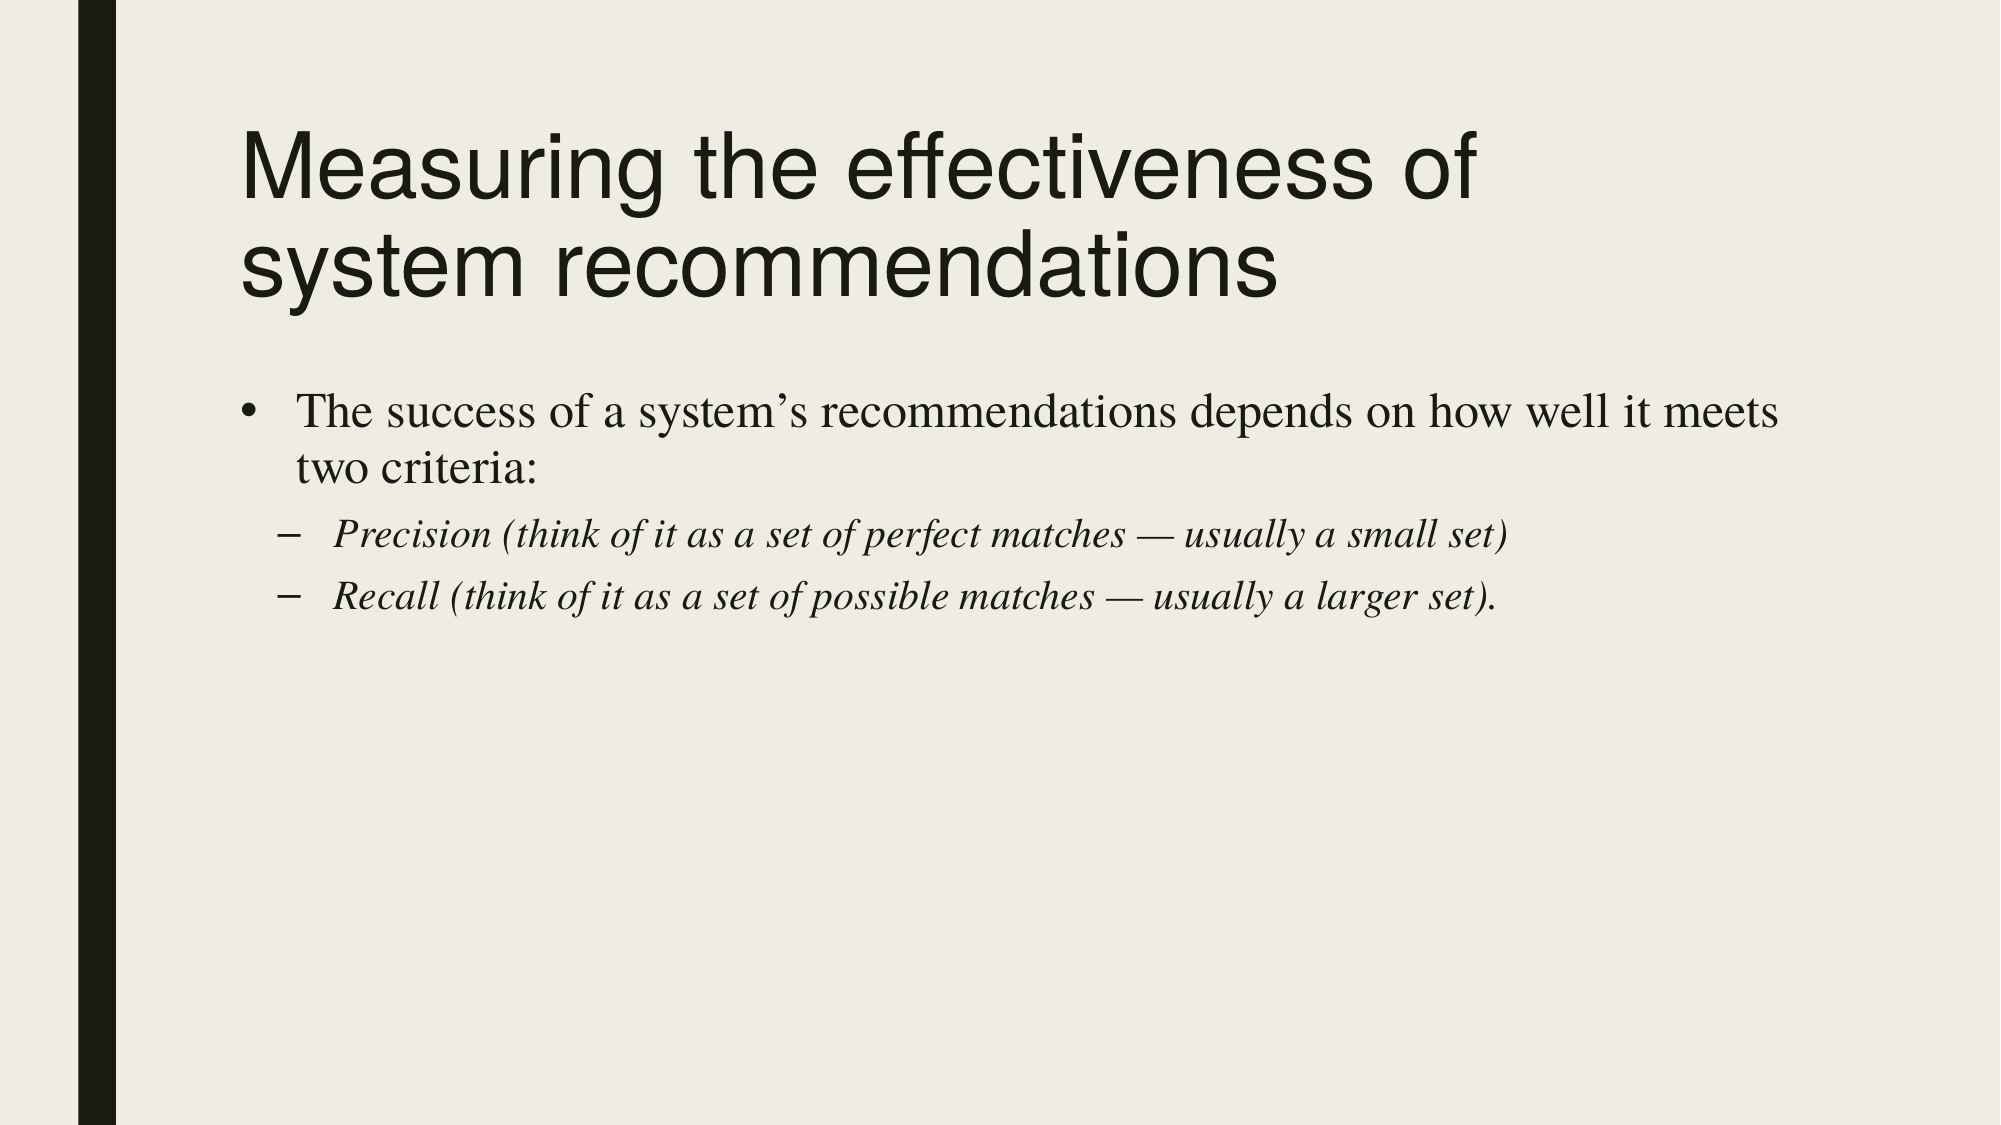

# Measuring the effectiveness of system recommendations
The success of a system’s recommendations depends on how well it meets two criteria:
Precision (think of it as a set of perfect matches — usually a small set)
Recall (think of it as a set of possible matches — usually a larger set).